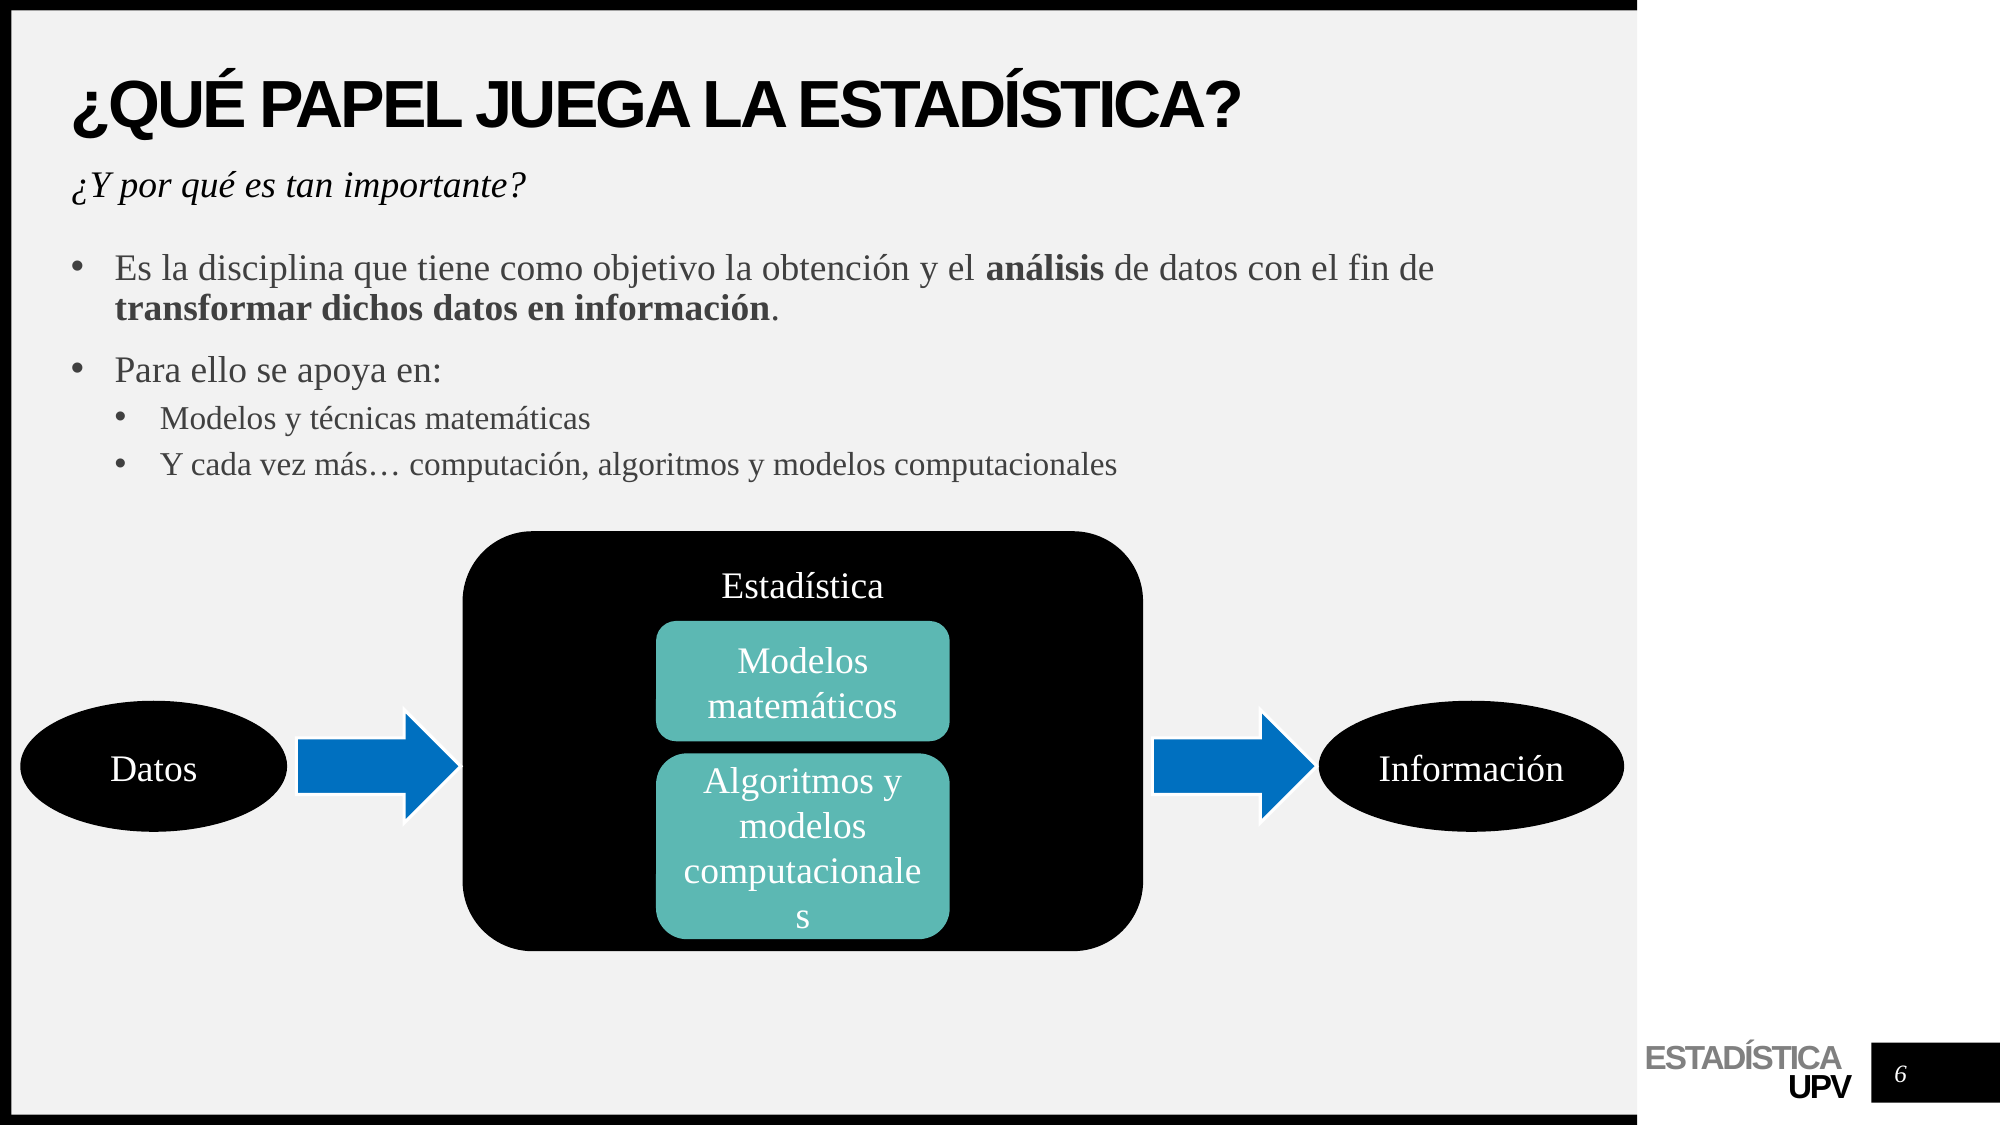

# ¿Qué papel juega la estadística?
¿Y por qué es tan importante?
Es la disciplina que tiene como objetivo la obtención y el análisis de datos con el fin de transformar dichos datos en información.
Para ello se apoya en:
Modelos y técnicas matemáticas
Y cada vez más… computación, algoritmos y modelos computacionales

Estadística
Modelos matemáticos
Información
Datos

Algoritmos y modelos computacionales
6